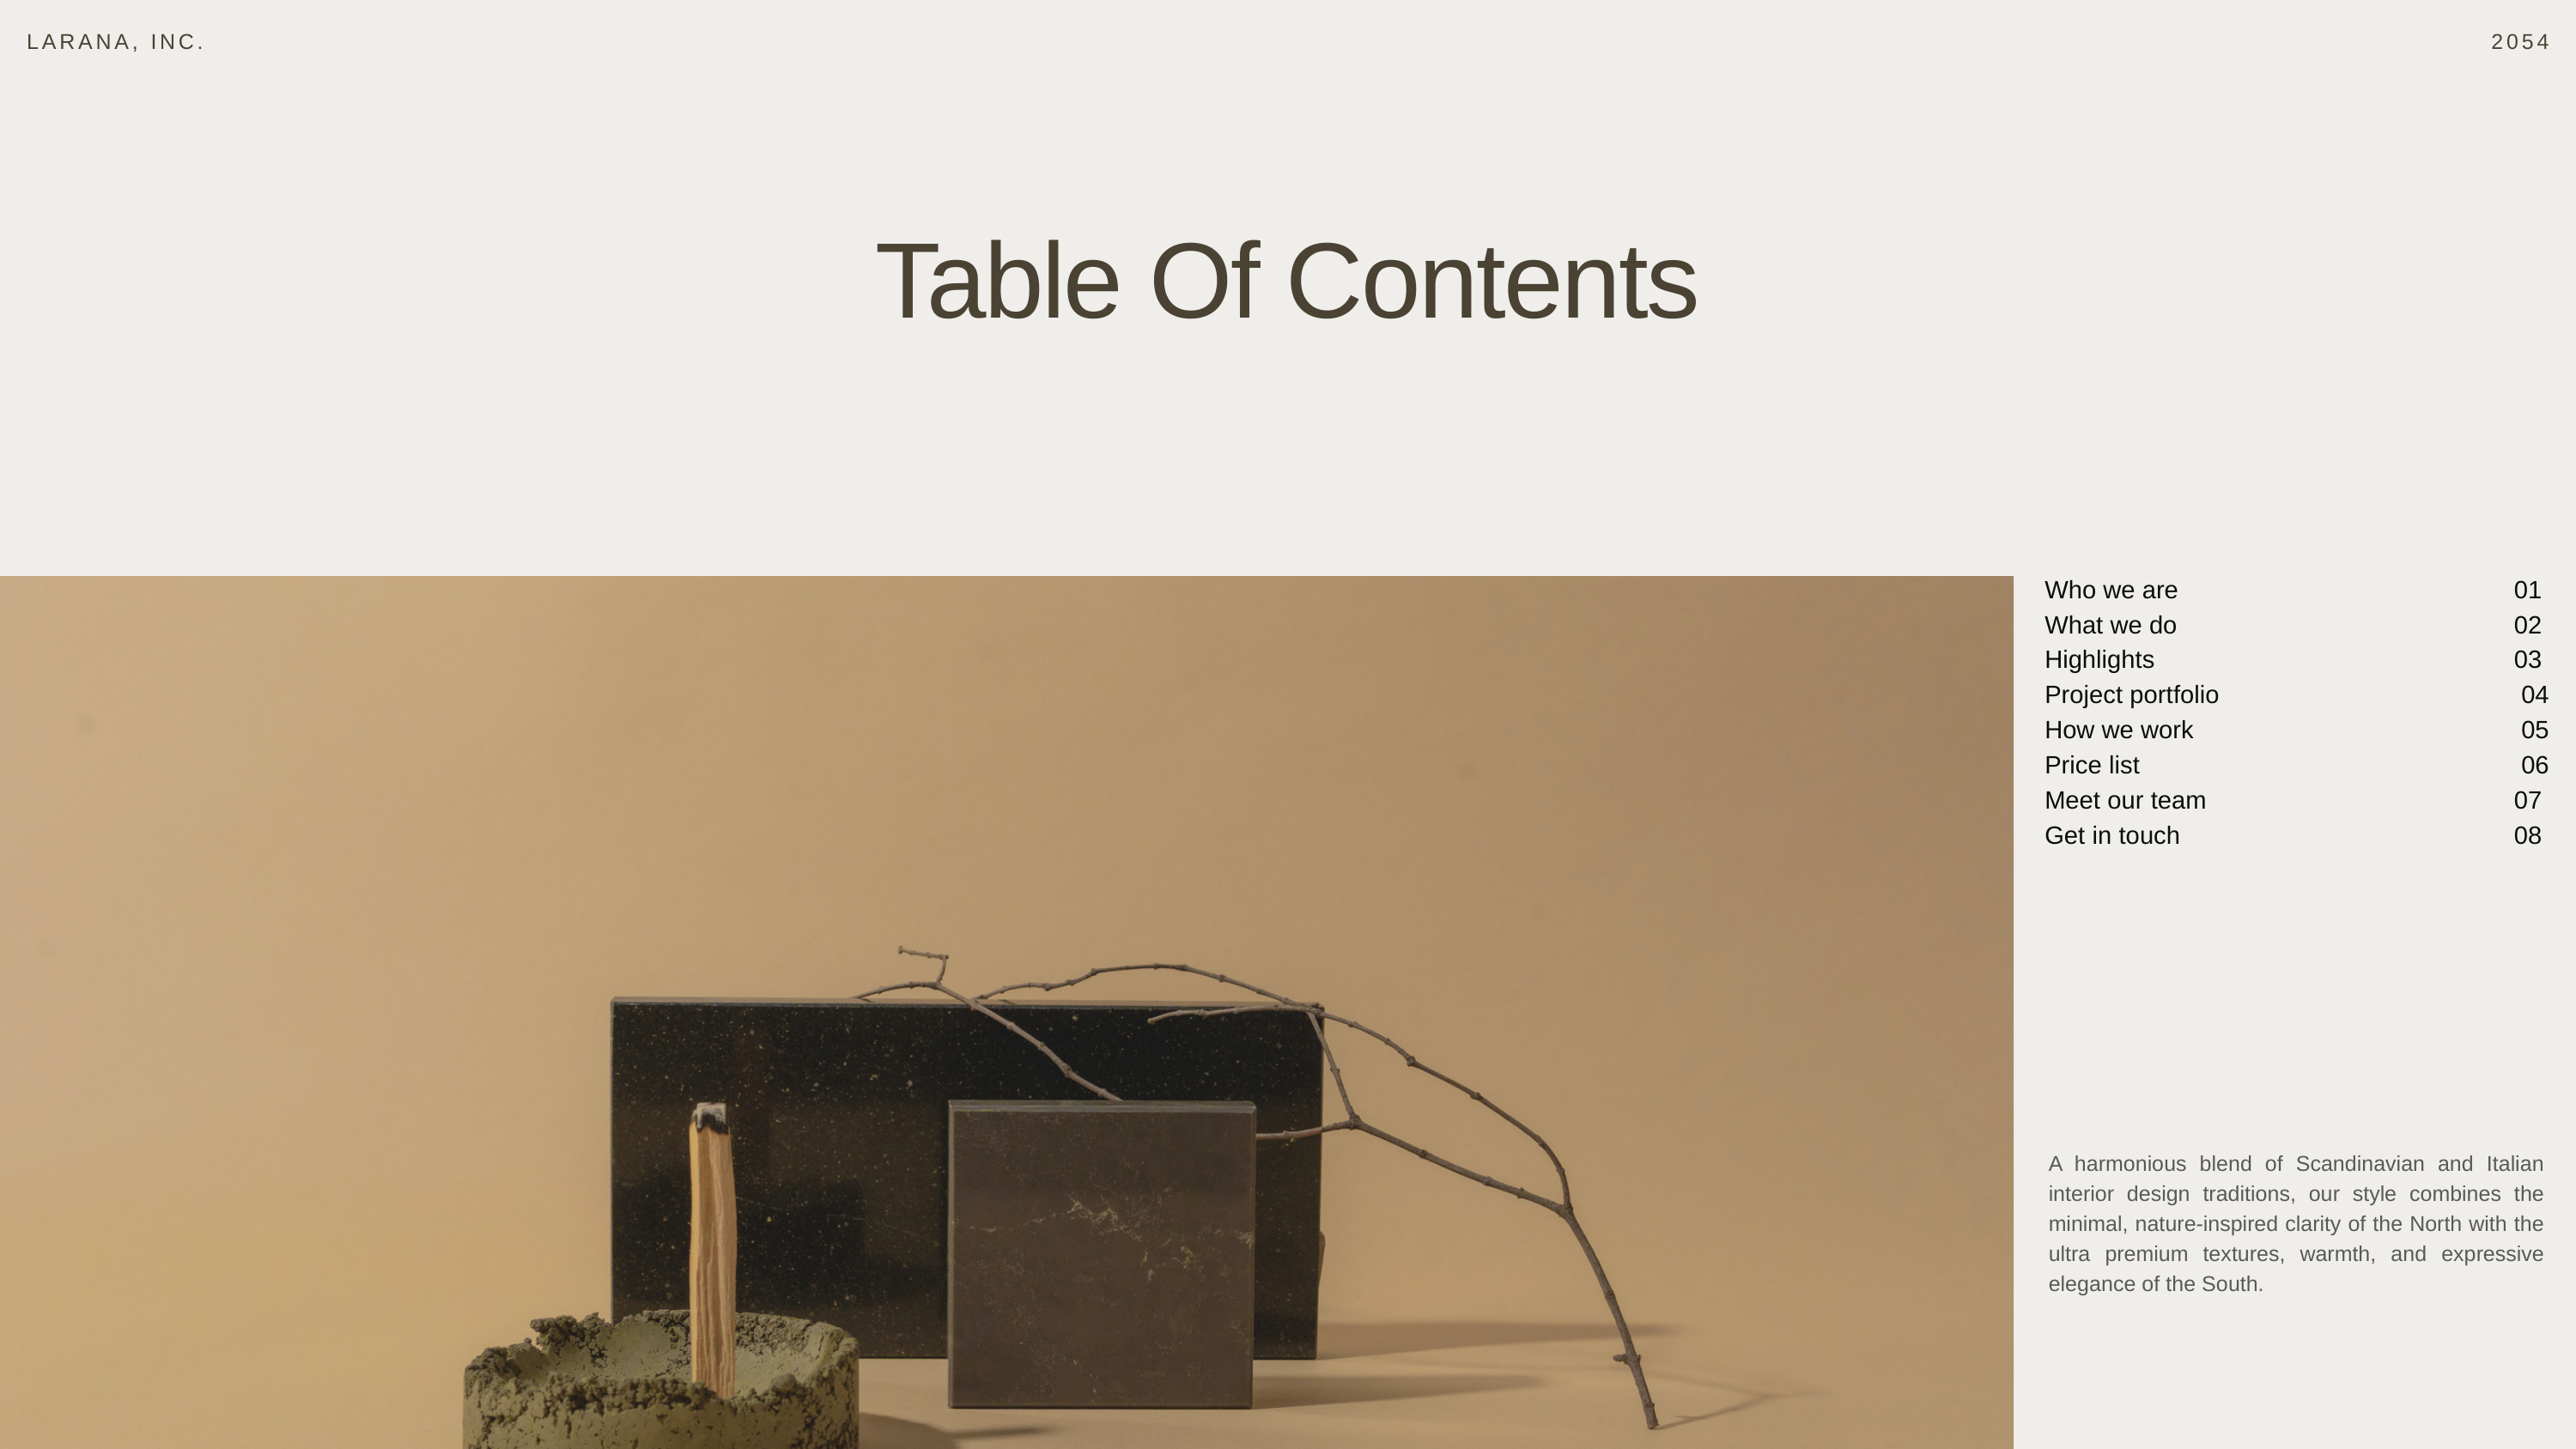

LARANA, INC.
2054
2054
Table Of Contents
Who we are
What we do
Highlights
Project portfolio
How we work
Price list
Meet our team
Get in touch
01
02
03
04
05
06
07
08

A harmonious blend of Scandinavian and Italian interior design traditions, our style combines the minimal, nature-inspired clarity of the North with the ultra premium textures, warmth, and expressive elegance of the South.